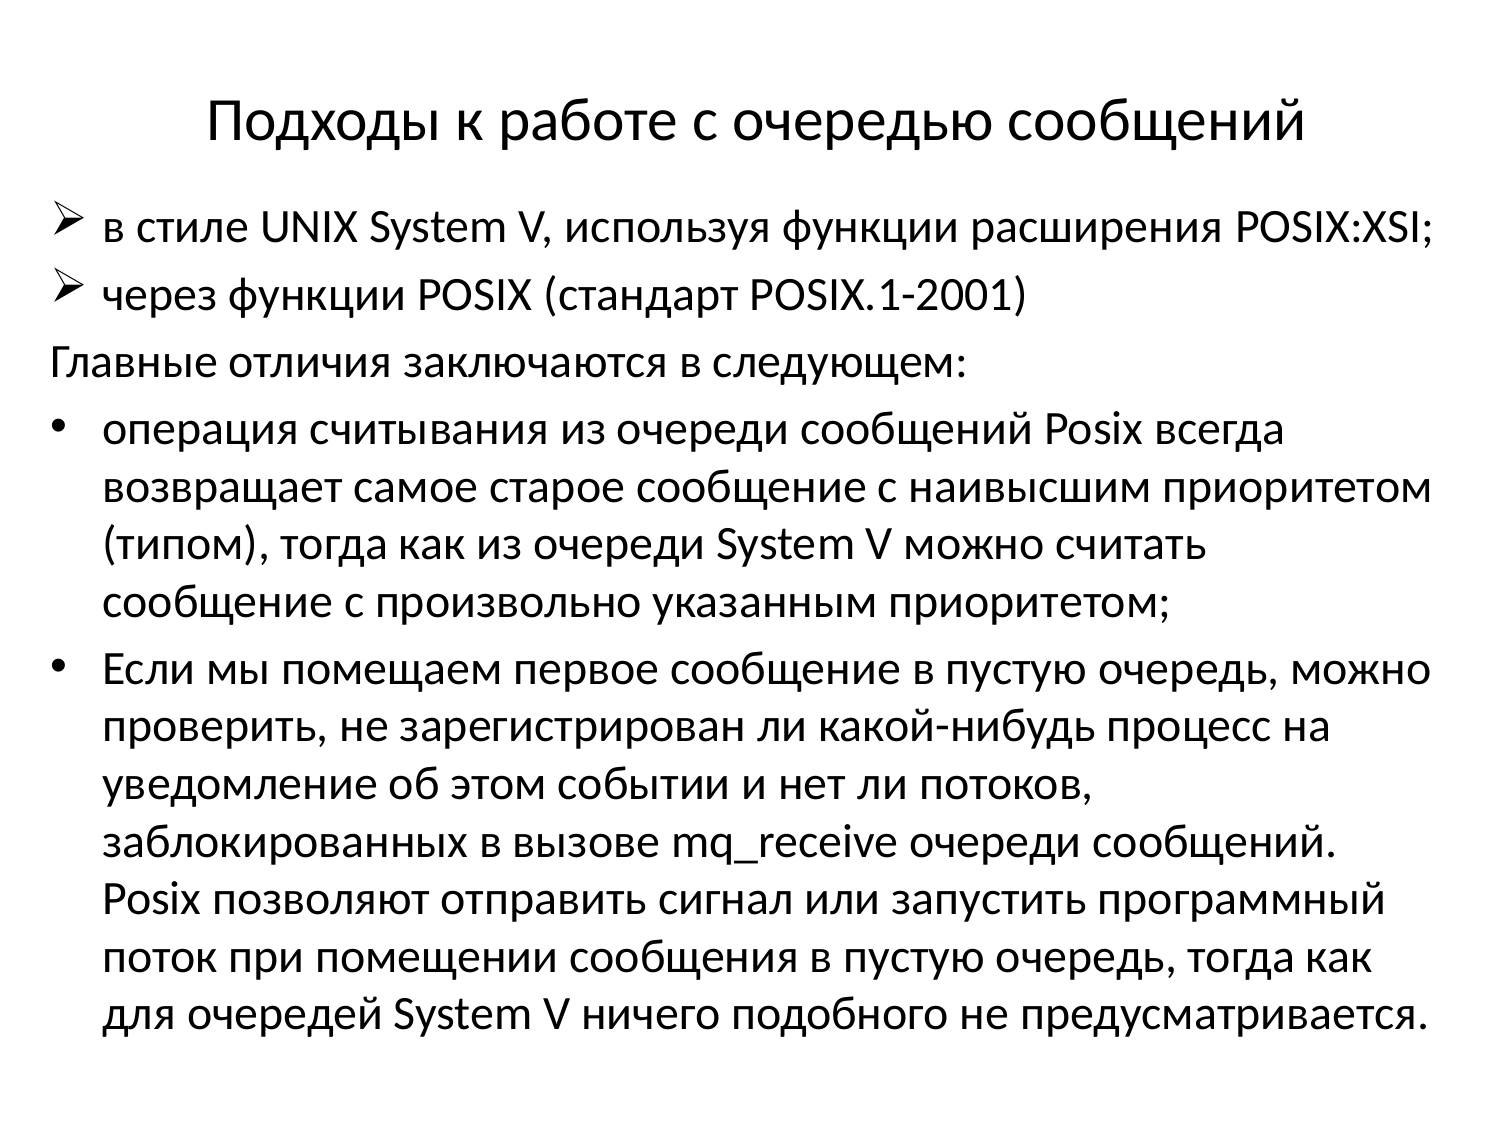

# Подходы к работе с очередью сообщений
в стиле UNIX System V, используя функции расширения POSIX:XSI;
через функции POSIX (стандарт POSIX.1-2001)
Главные отличия заключаются в следующем:
операция считывания из очереди сообщений Posix всегда возвращает самое старое сообщение с наивысшим приоритетом (типом), тогда как из очереди System V можно считать сообщение с произвольно указанным приоритетом;
Если мы помещаем первое сообщение в пустую очередь, можно проверить, не зарегистрирован ли какой-нибудь процесс на уведомление об этом событии и нет ли потоков, заблокированных в вызове mq_receive очереди сообщений. Posix позволяют отправить сигнал или запустить программный поток при помещении сообщения в пустую очередь, тогда как для очередей System V ничего подобного не предусматривается.